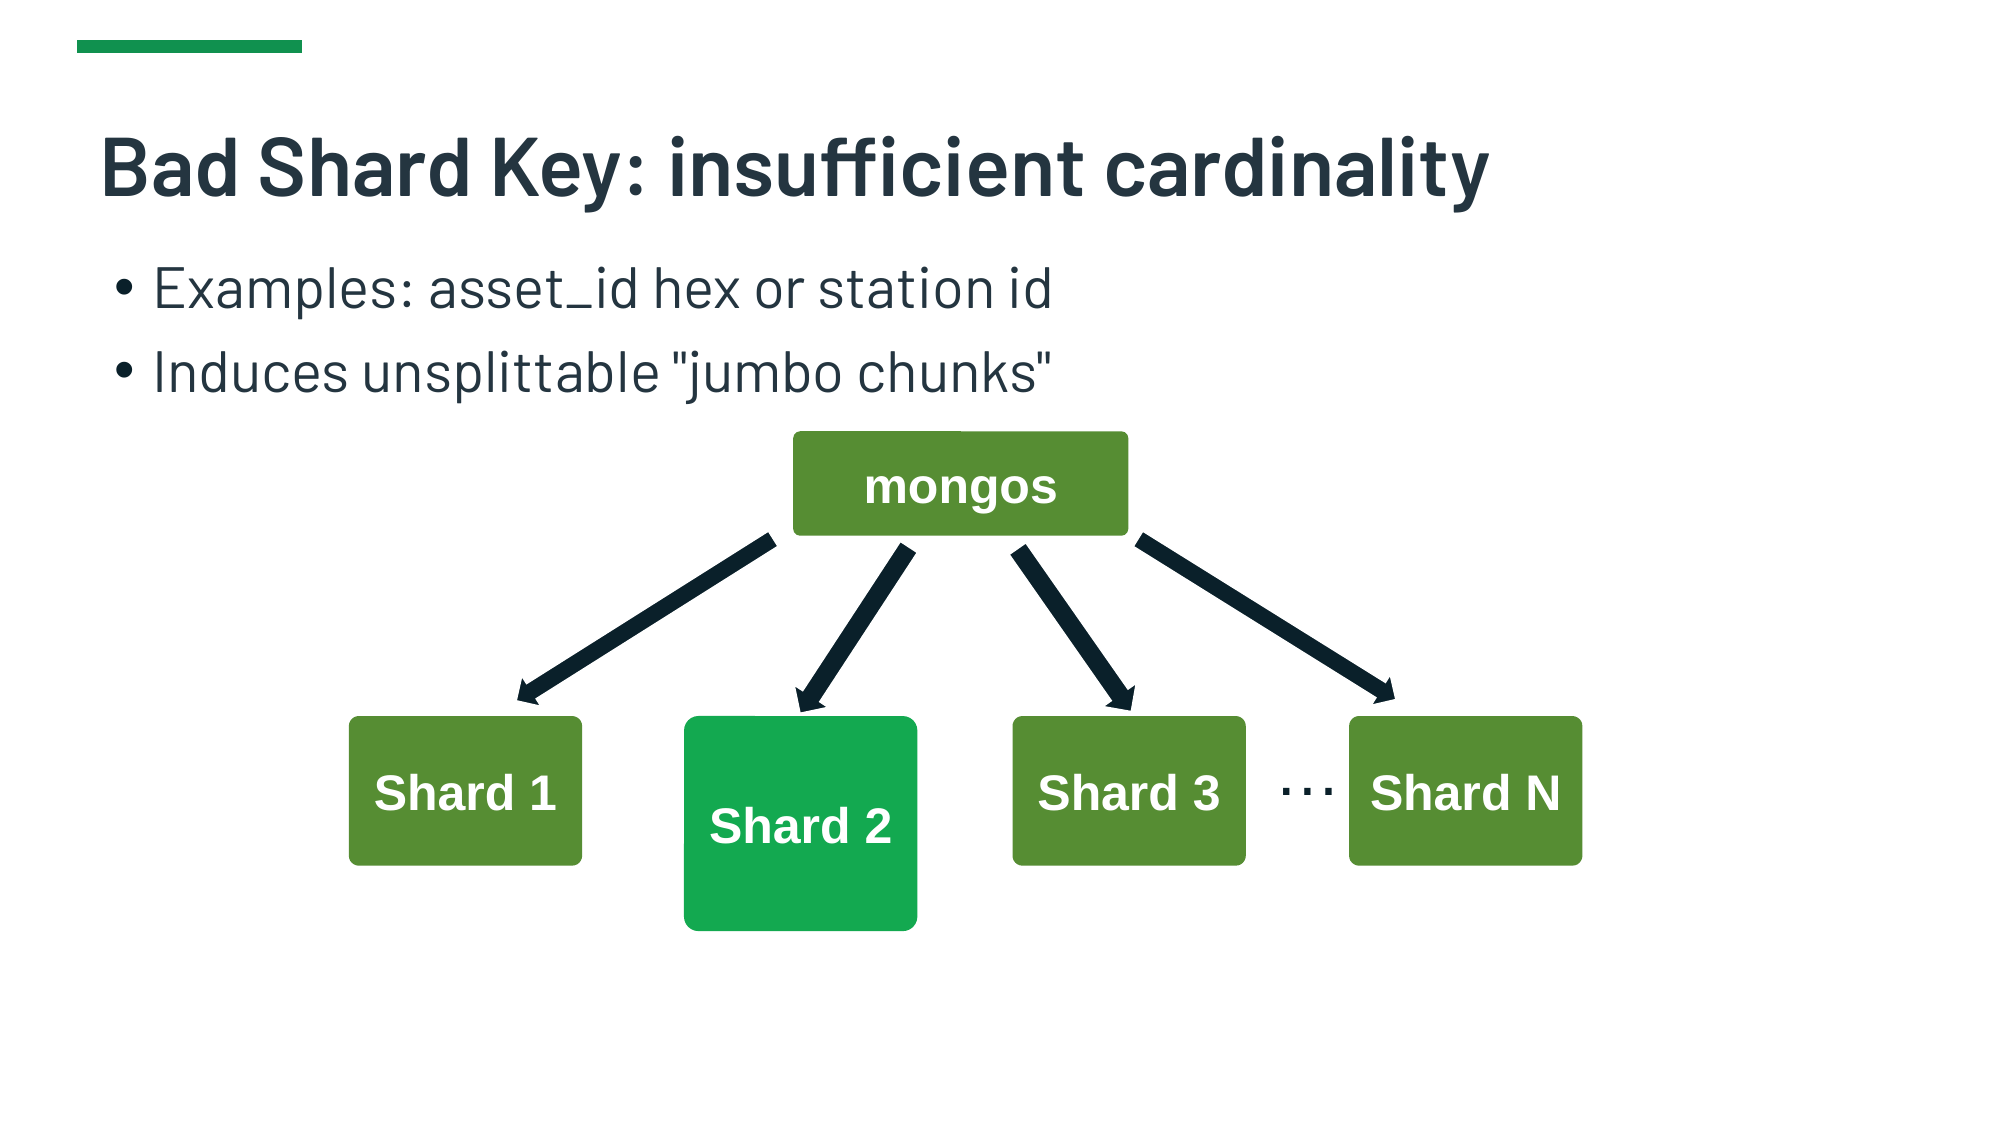

# Bad Shard Key: insufficient cardinality
Examples: asset_id hex or station id
Induces unsplittable "jumbo chunks"
mongos

Shard 2
Shard 1
Shard 3
Shard N
…